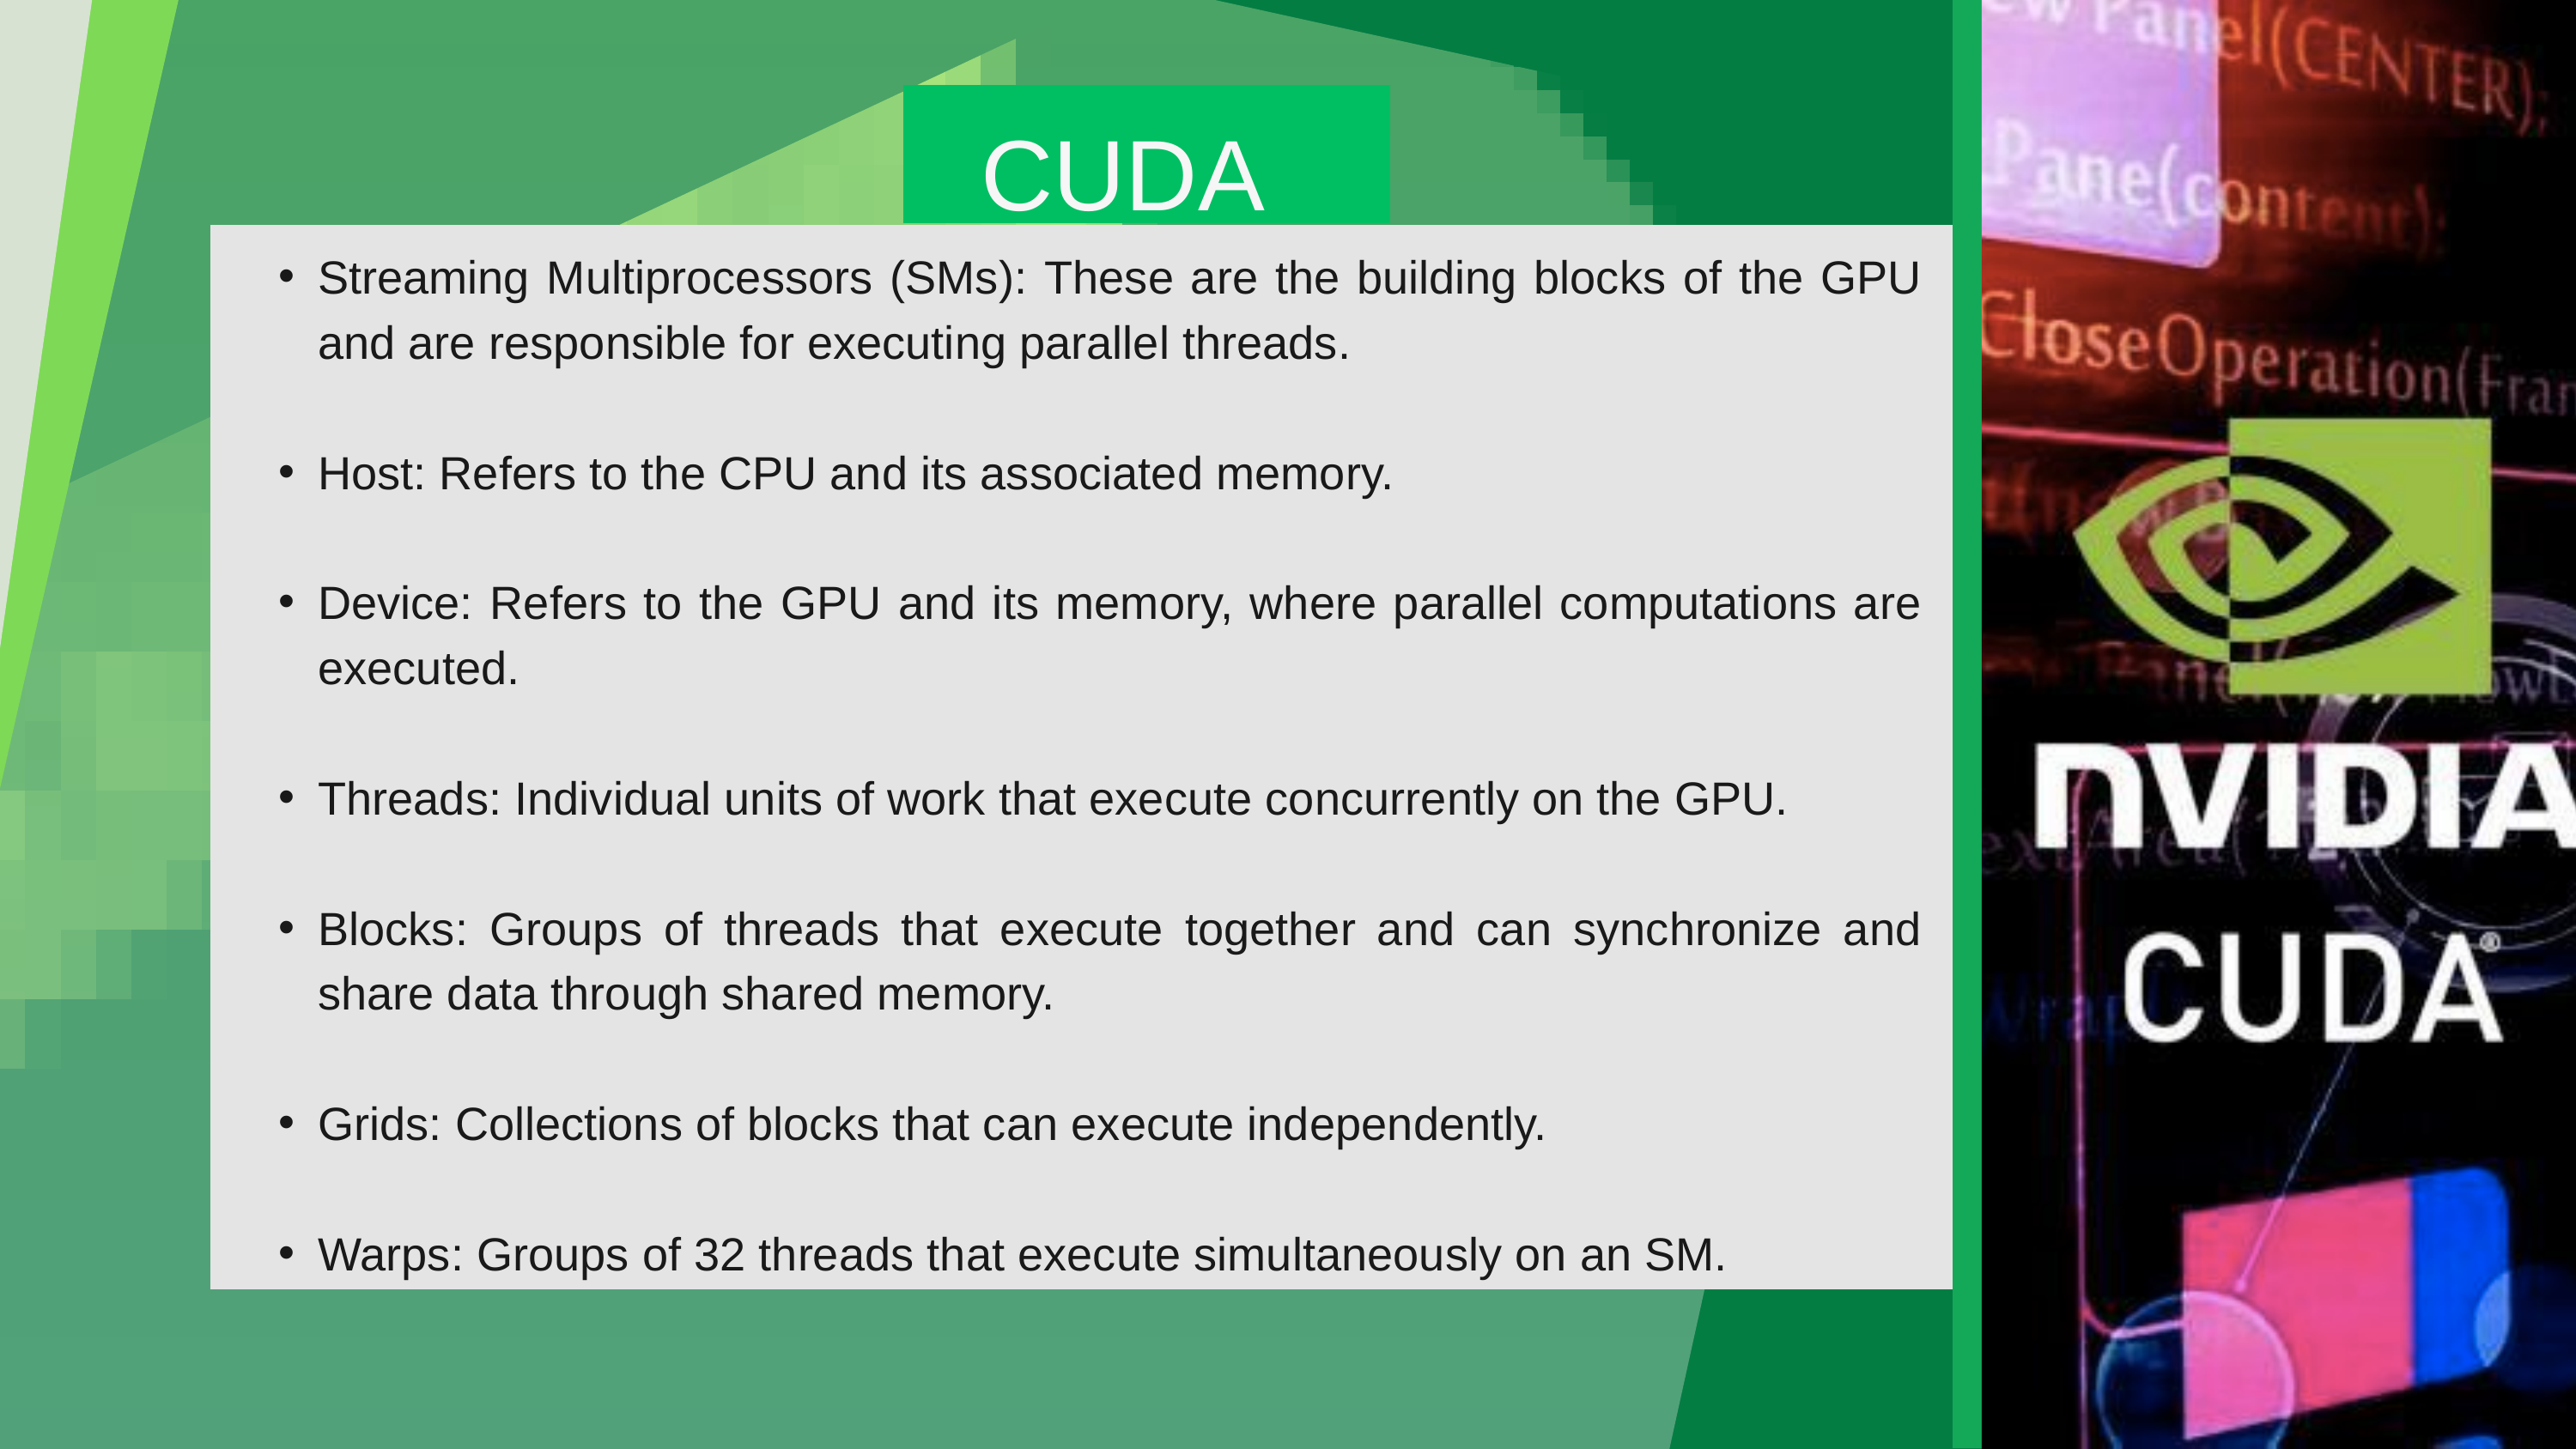

CUDA

Streaming Multiprocessors (SMs): These are the building blocks of the GPU and are responsible for executing parallel threads.

Host: Refers to the CPU and its associated memory.

Device: Refers to the GPU and its memory, where parallel computations are executed.

Threads: Individual units of work that execute concurrently on the GPU.

Blocks: Groups of threads that execute together and can synchronize and share data through shared memory.

Grids: Collections of blocks that can execute independently.

Warps: Groups of 32 threads that execute simultaneously on an SM.